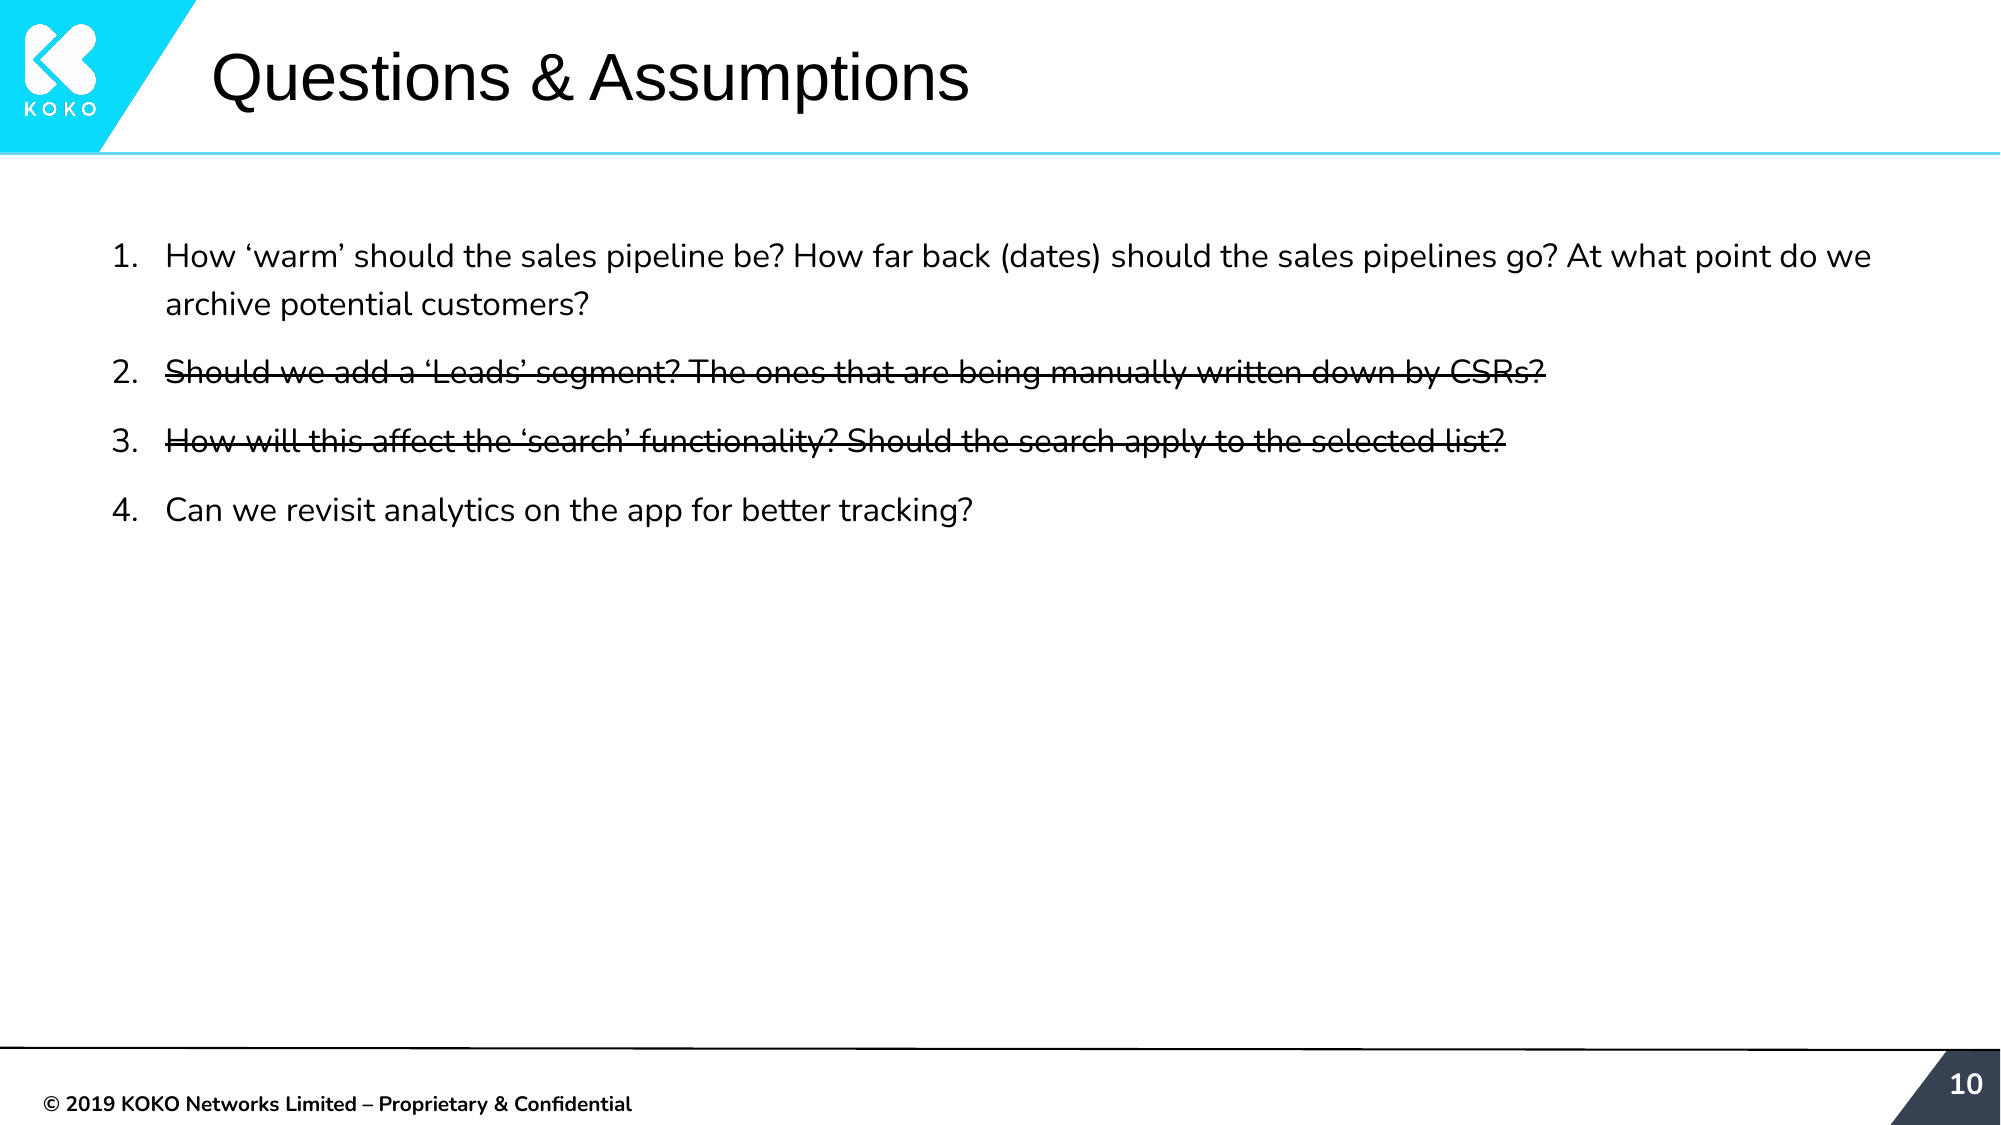

# Questions & Assumptions
How ‘warm’ should the sales pipeline be? How far back (dates) should the sales pipelines go? At what point do we archive potential customers?
Should we add a ‘Leads’ segment? The ones that are being manually written down by CSRs?
How will this affect the ‘search’ functionality? Should the search apply to the selected list?
Can we revisit analytics on the app for better tracking?
10